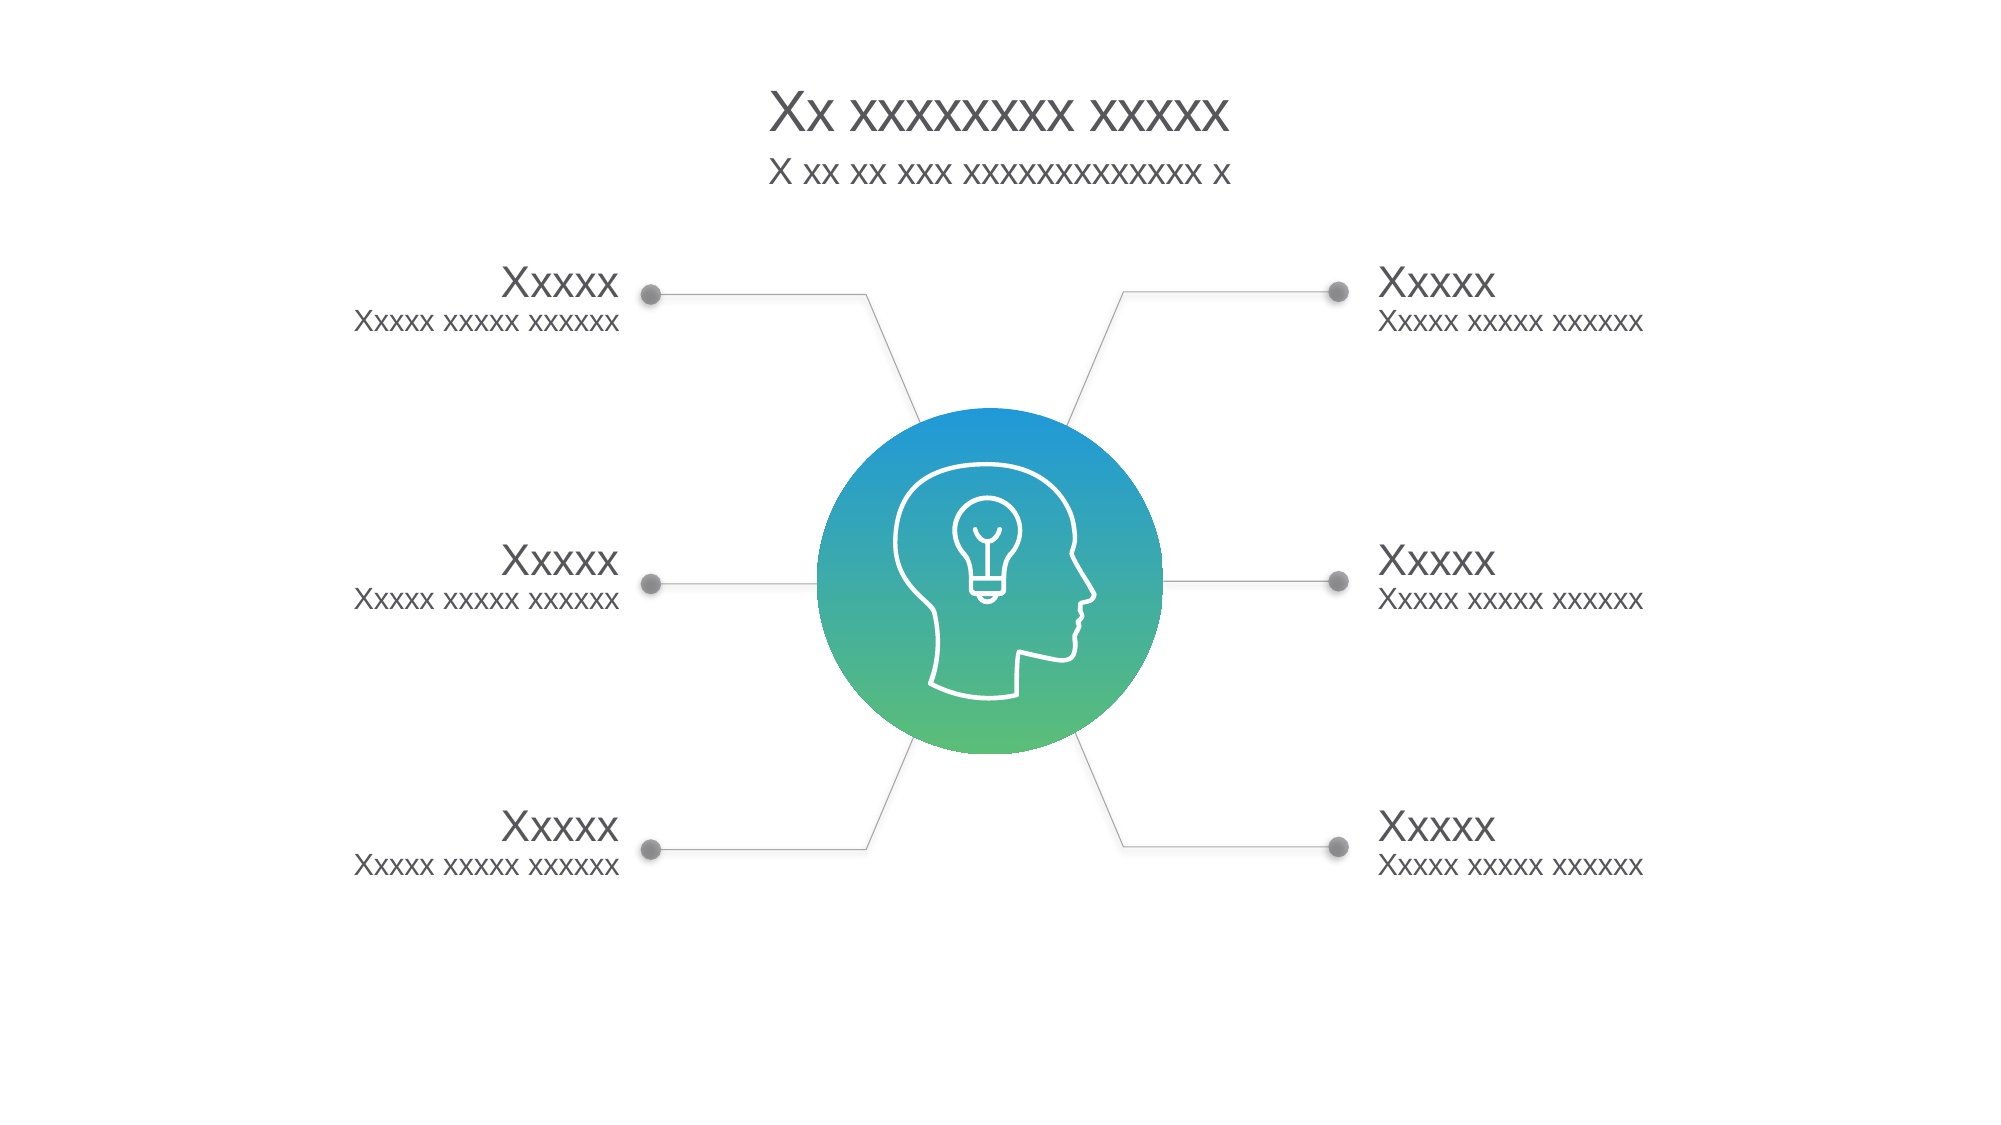

# Xx xxxxxxxx xxxxx
X xx xx xxx xxxxxxxxxxxxx x
Xxxxx
Xxxxx xxxxx xxxxxx
Xxxxx
Xxxxx xxxxx xxxxxx

Xxxxx
Xxxxx xxxxx xxxxxx
Xxxxx
Xxxxx xxxxx xxxxxx

Xxxxx
Xxxxx xxxxx xxxxxx
Xxxxx
Xxxxx xxxxx xxxxxx